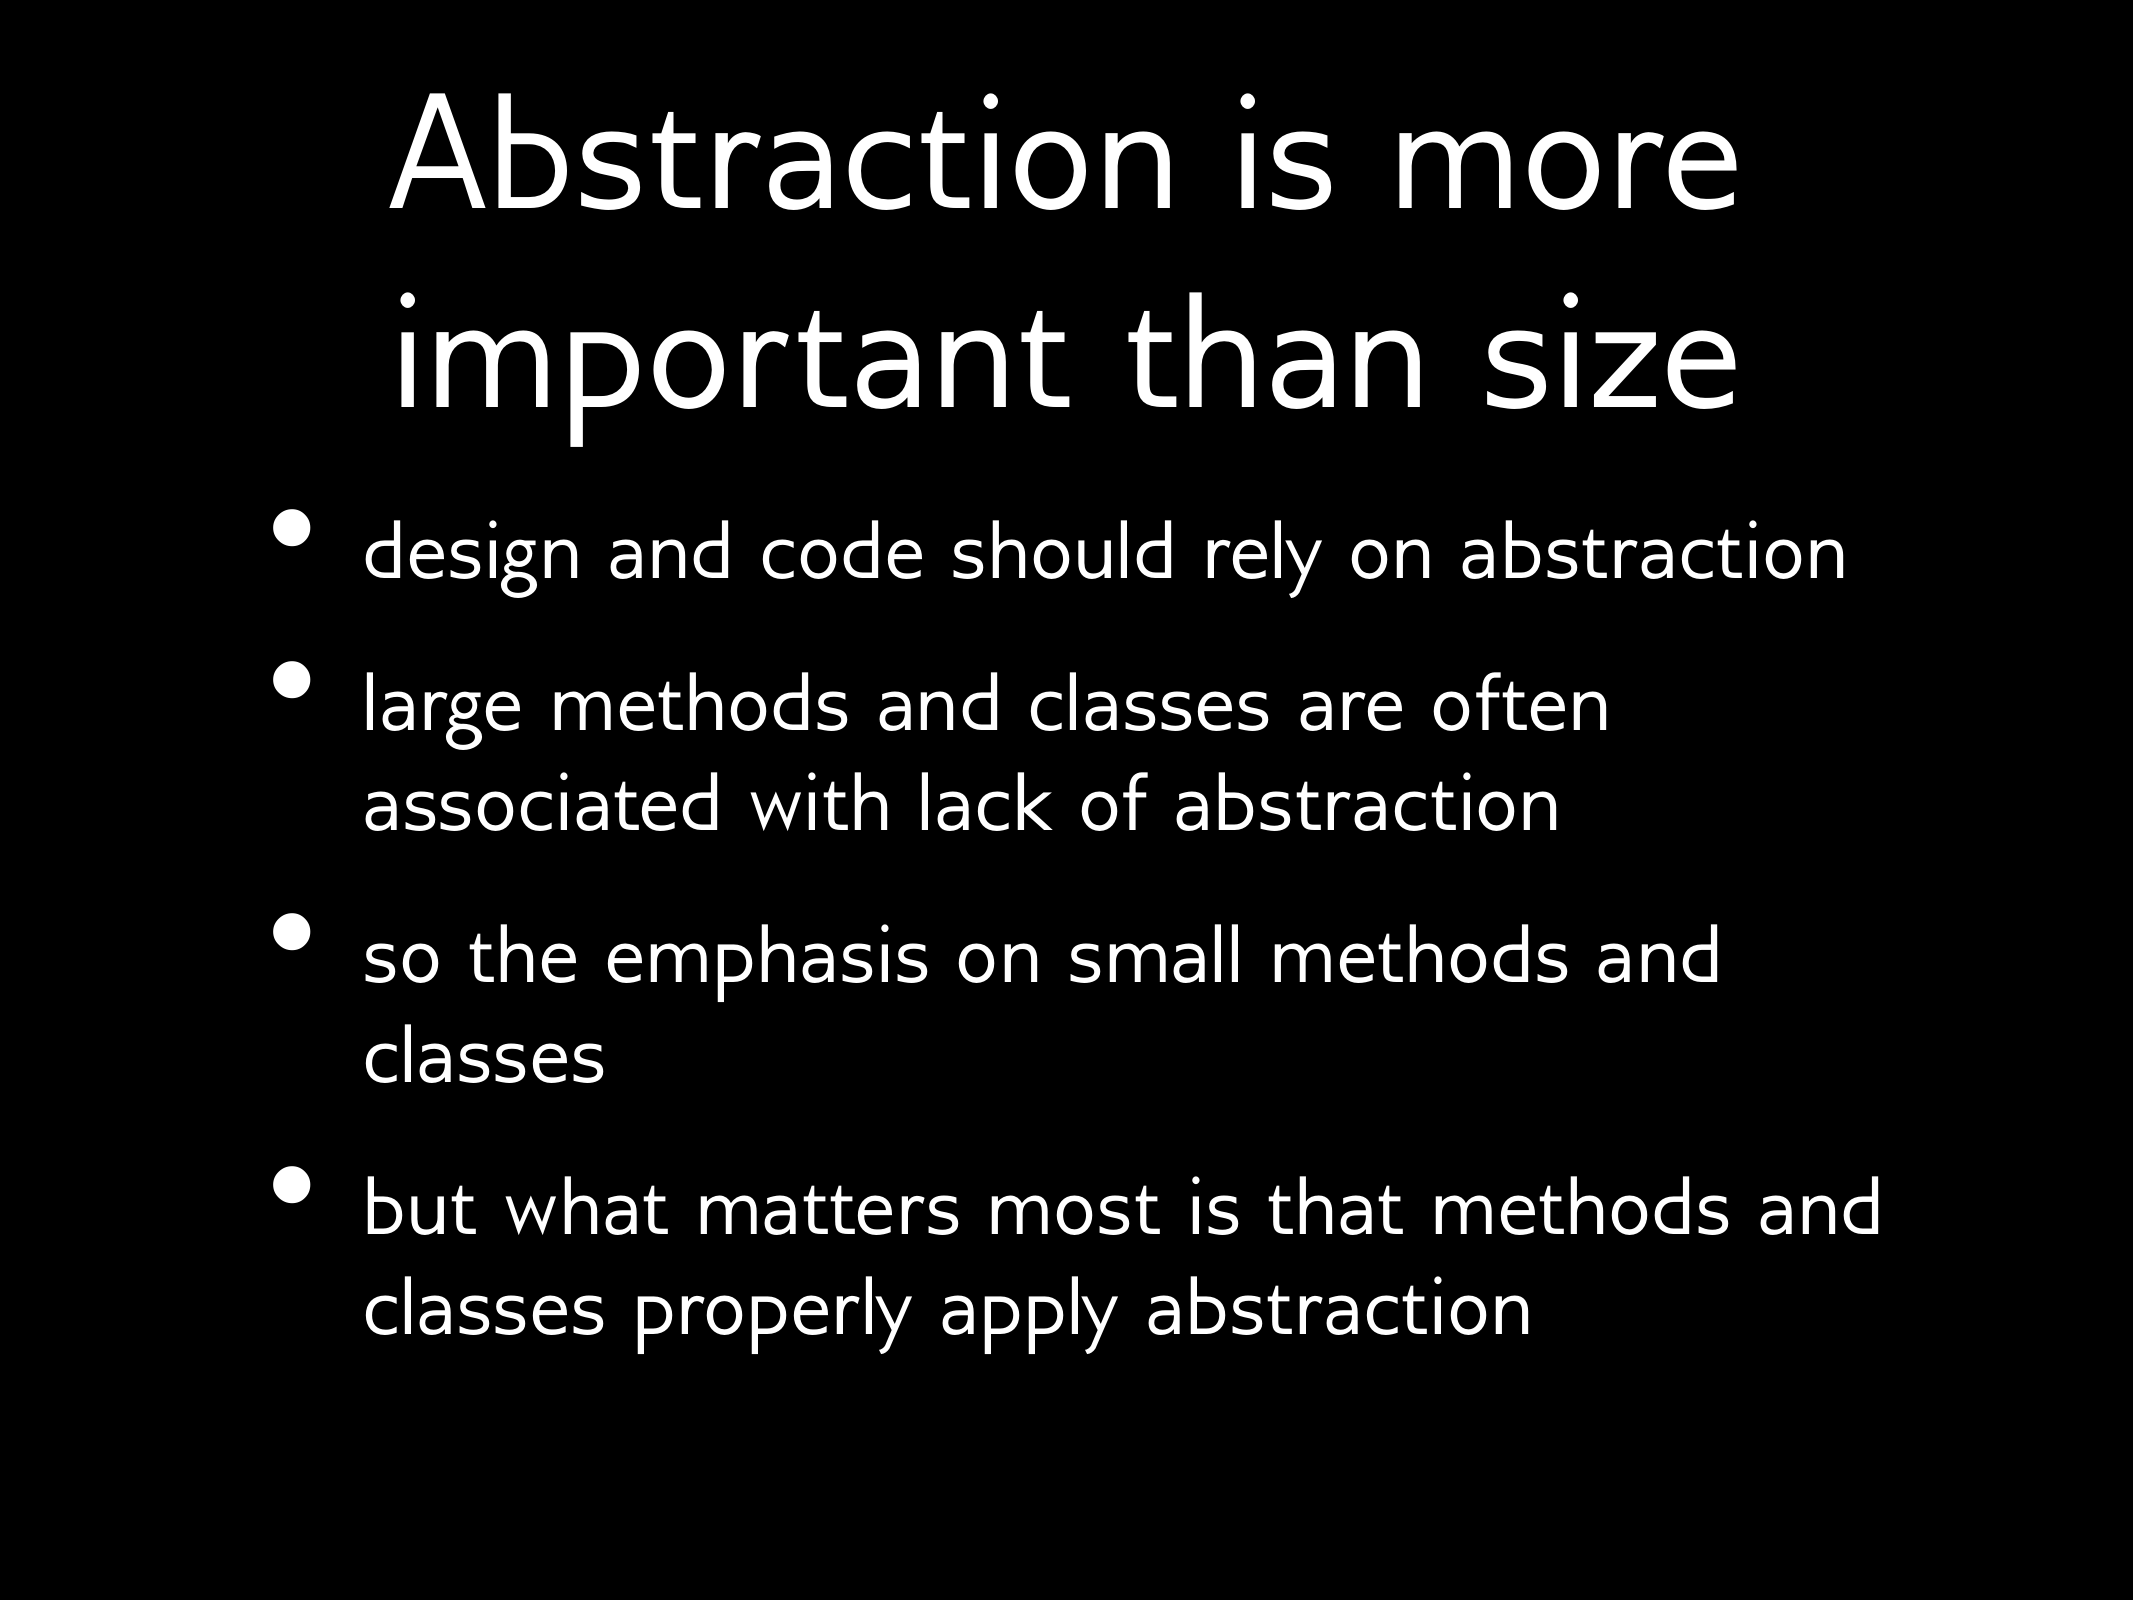

# Abstraction is more important than size
design and code should rely on abstraction
large methods and classes are often associated with lack of abstraction
so the emphasis on small methods and classes
but what matters most is that methods and classes properly apply abstraction